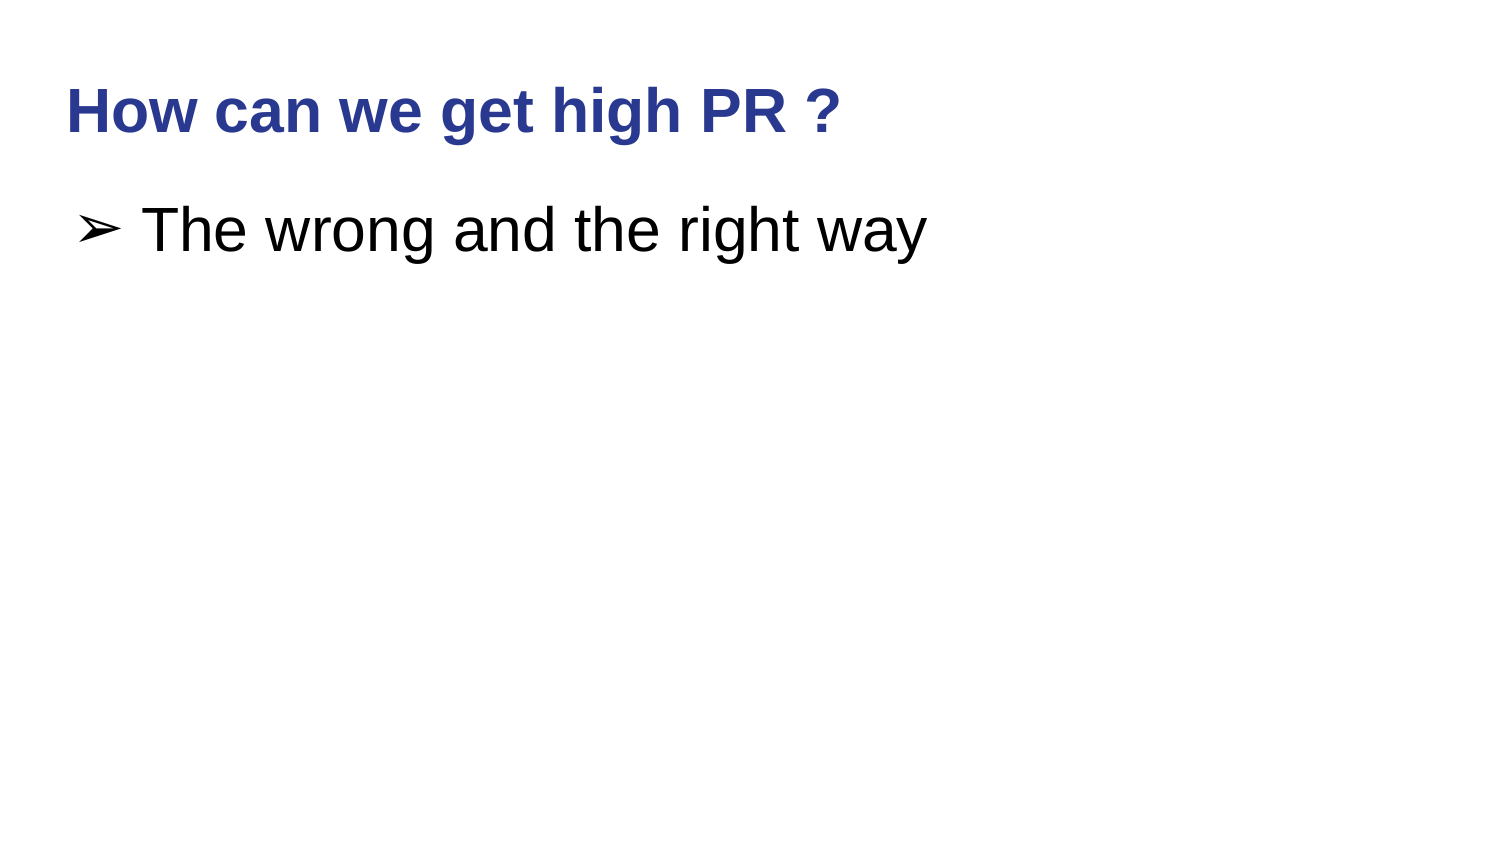

# How can we get high PR ?
The wrong and the right way